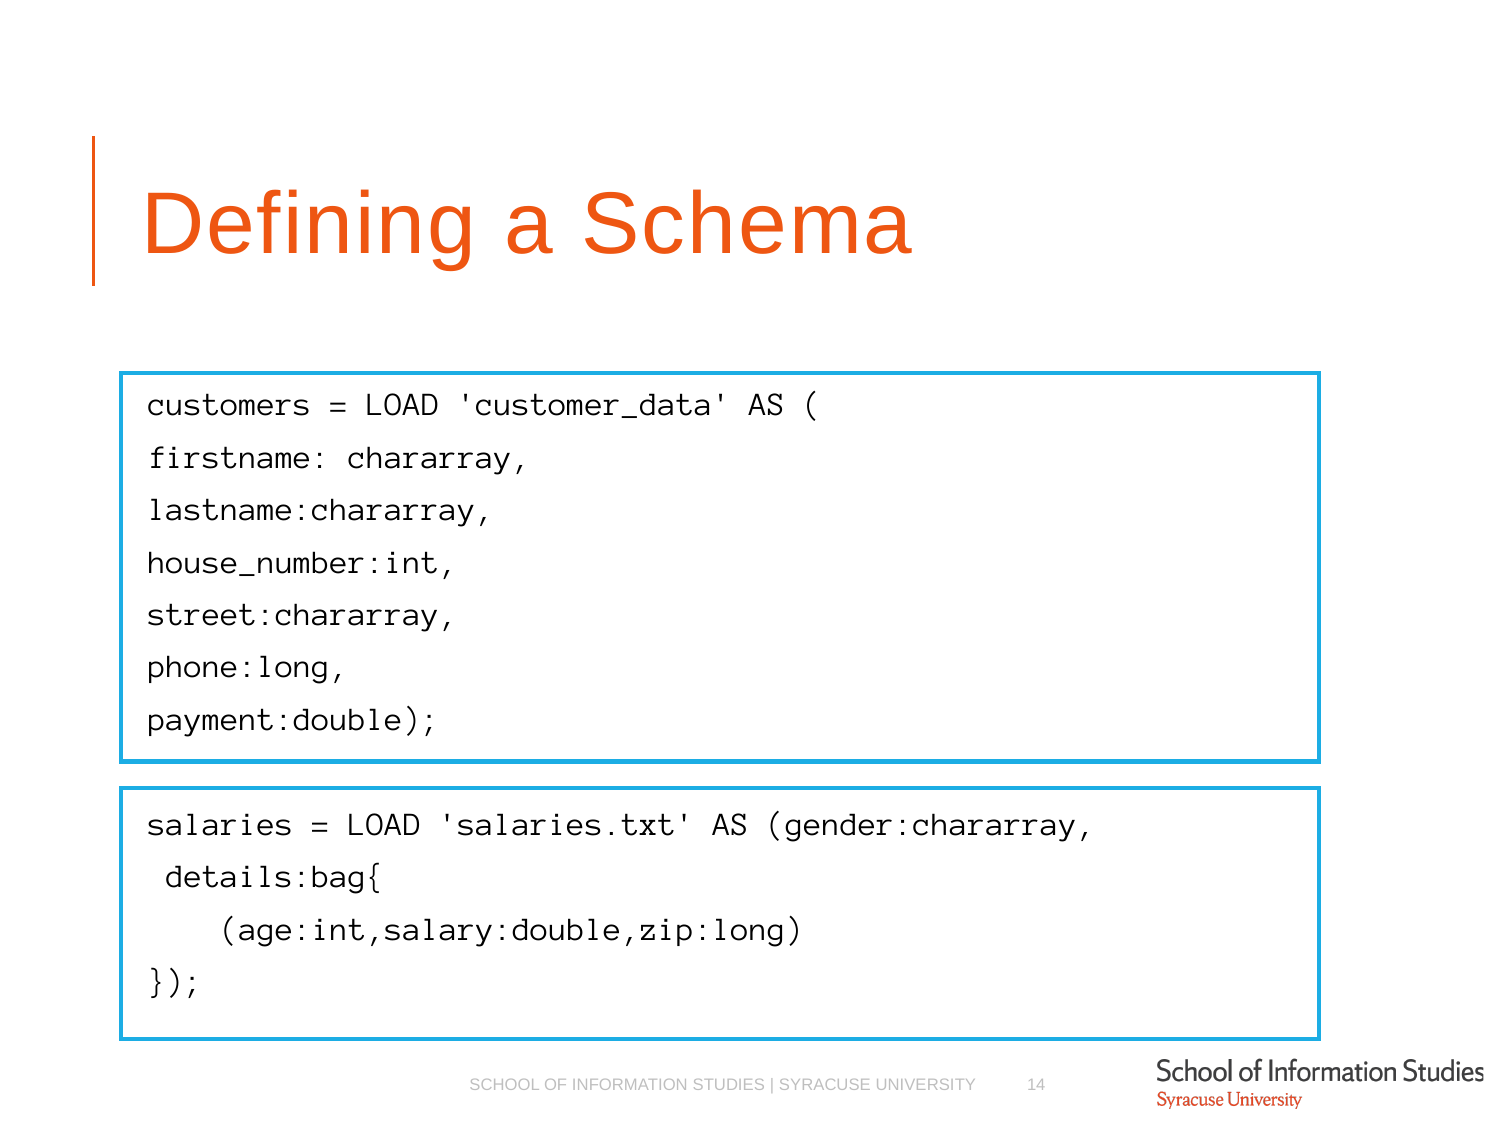

# Defining a Schema

customers = LOAD 'customer_data' AS (
firstname: chararray,
lastname:chararray,
house_number:int,
street:chararray,
phone:long,
payment:double);

salaries = LOAD 'salaries.txt' AS (gender:chararray,
 details:bag{
    (age:int,salary:double,zip:long)
});

School of Information Studies | Syracuse University
14